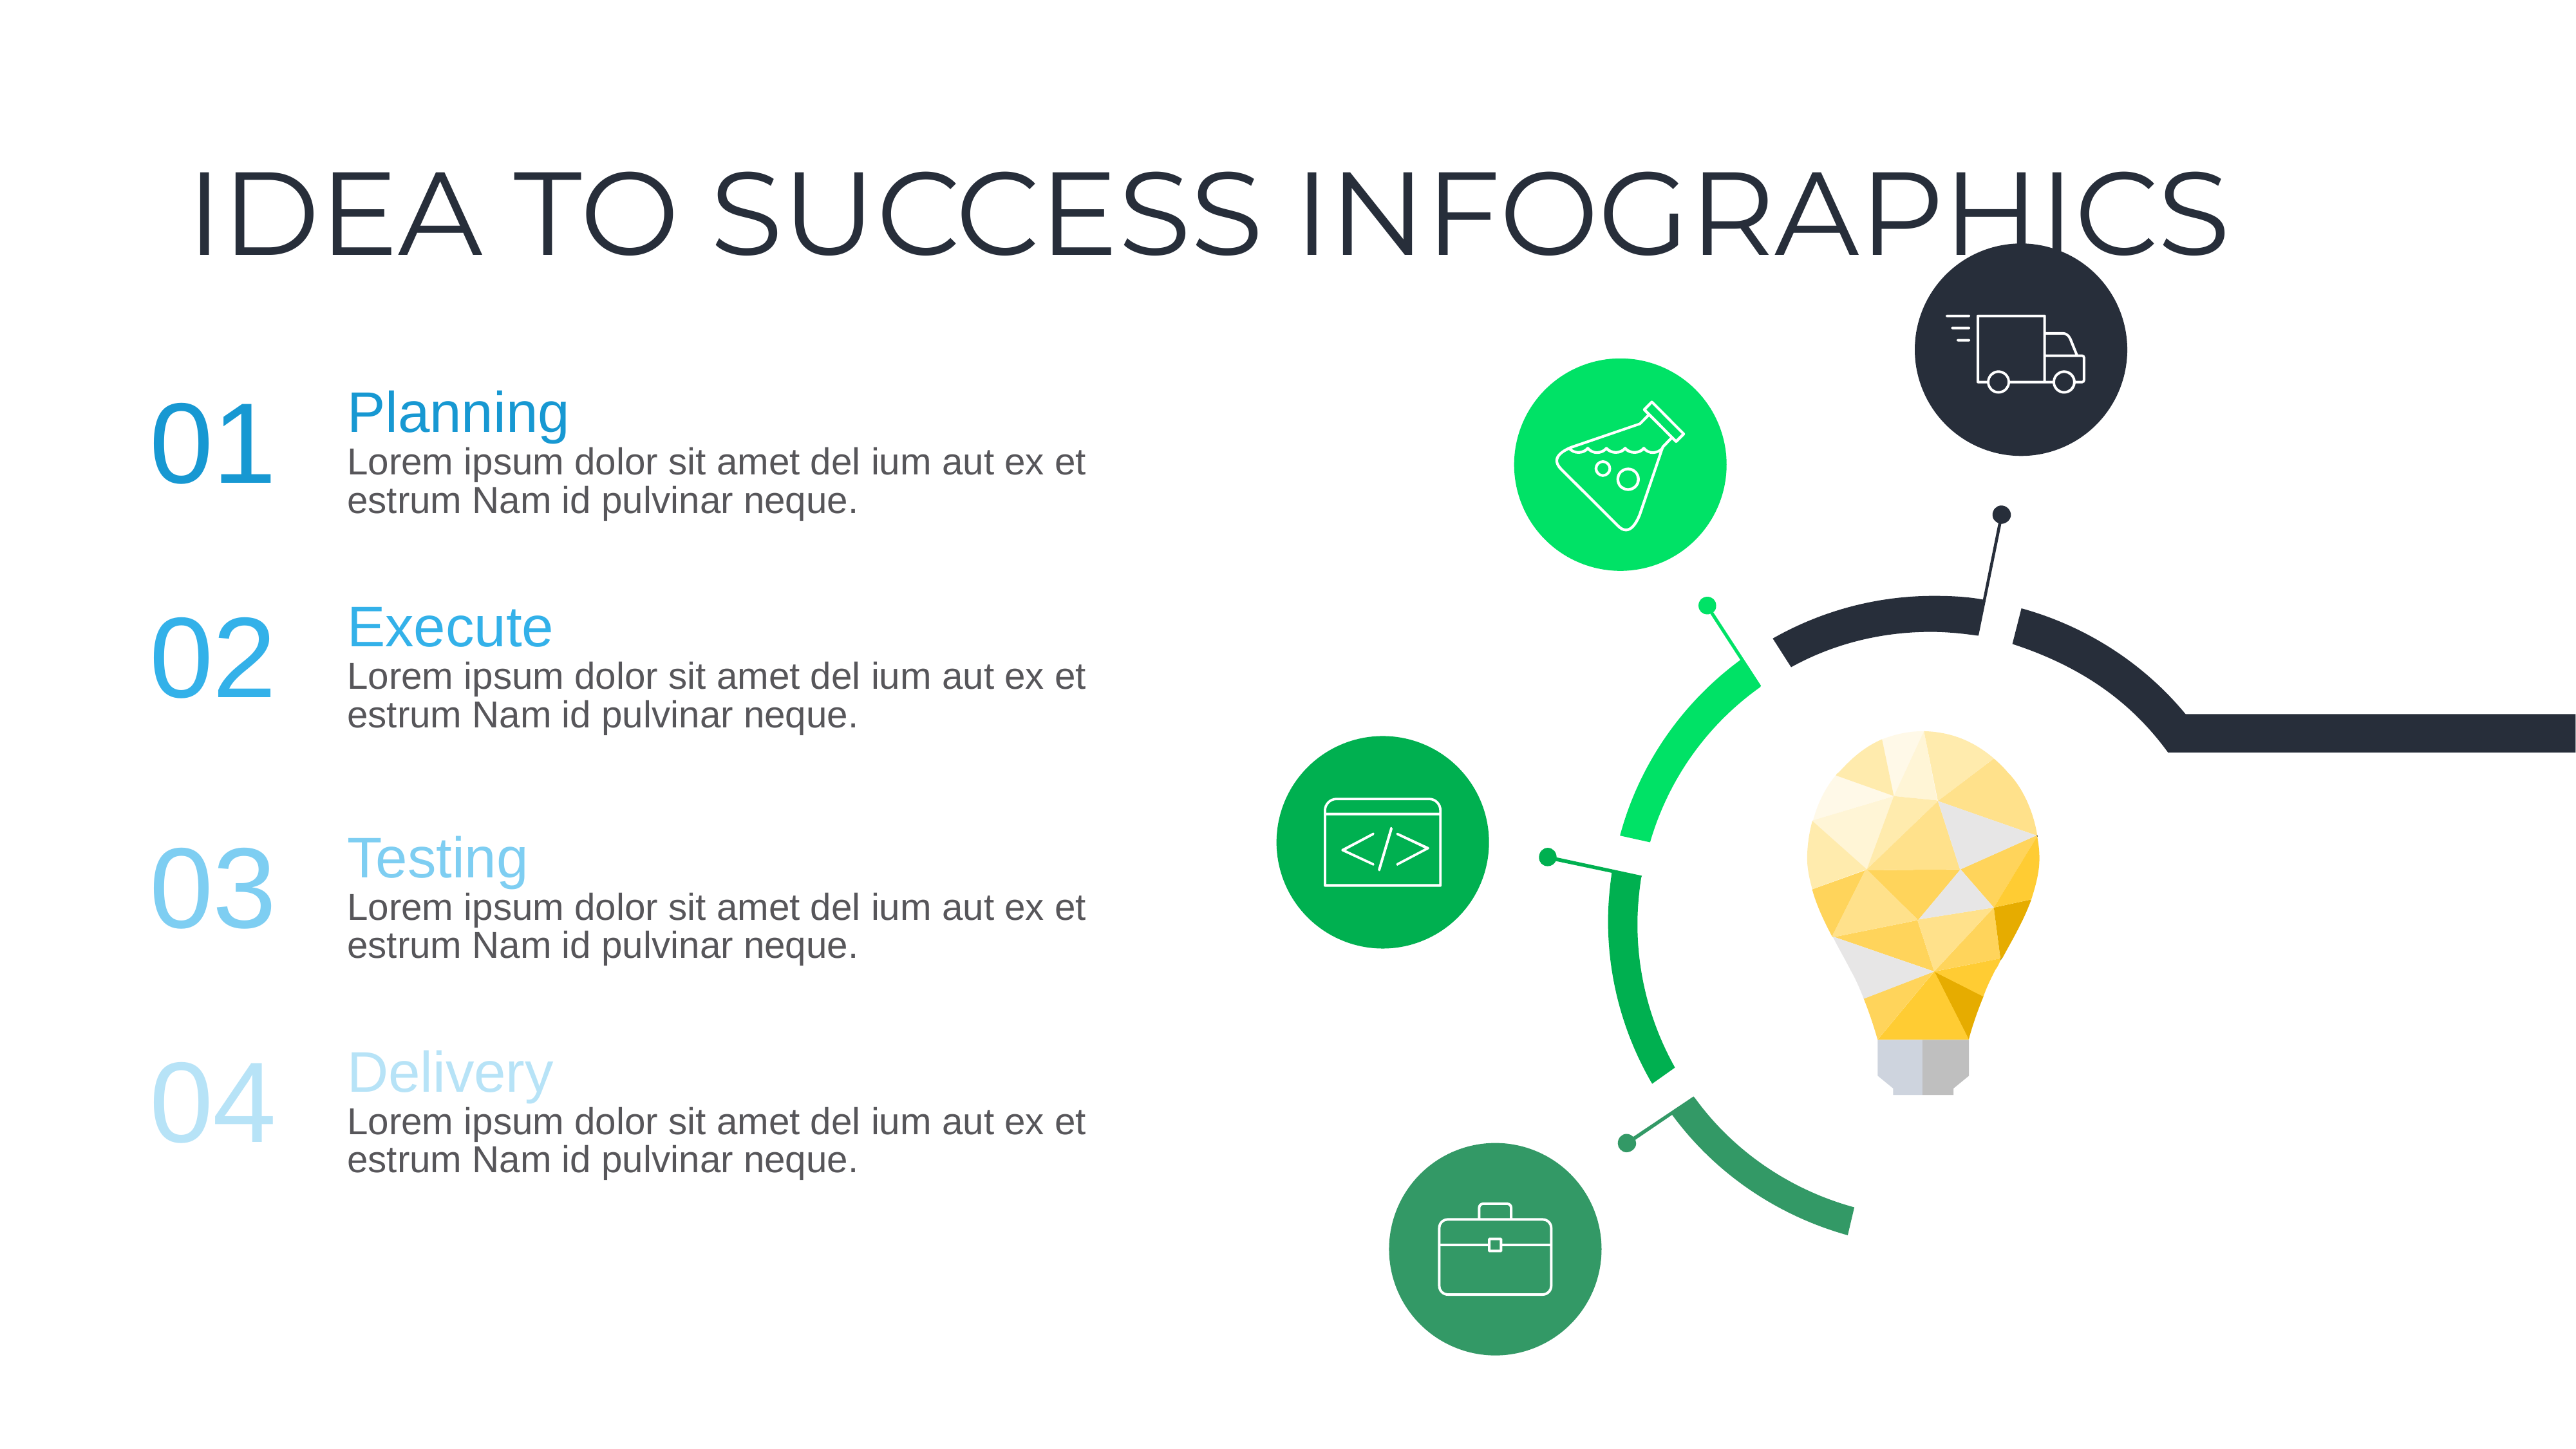

# IDEA TO SUCCESS INFOGRAPHICS

01
Planning
Lorem ipsum dolor sit amet del ium aut ex et estrum Nam id pulvinar neque.

02
Execute
Lorem ipsum dolor sit amet del ium aut ex et estrum Nam id pulvinar neque.

03
Testing
Lorem ipsum dolor sit amet del ium aut ex et estrum Nam id pulvinar neque.

04
Delivery
Lorem ipsum dolor sit amet del ium aut ex et estrum Nam id pulvinar neque.